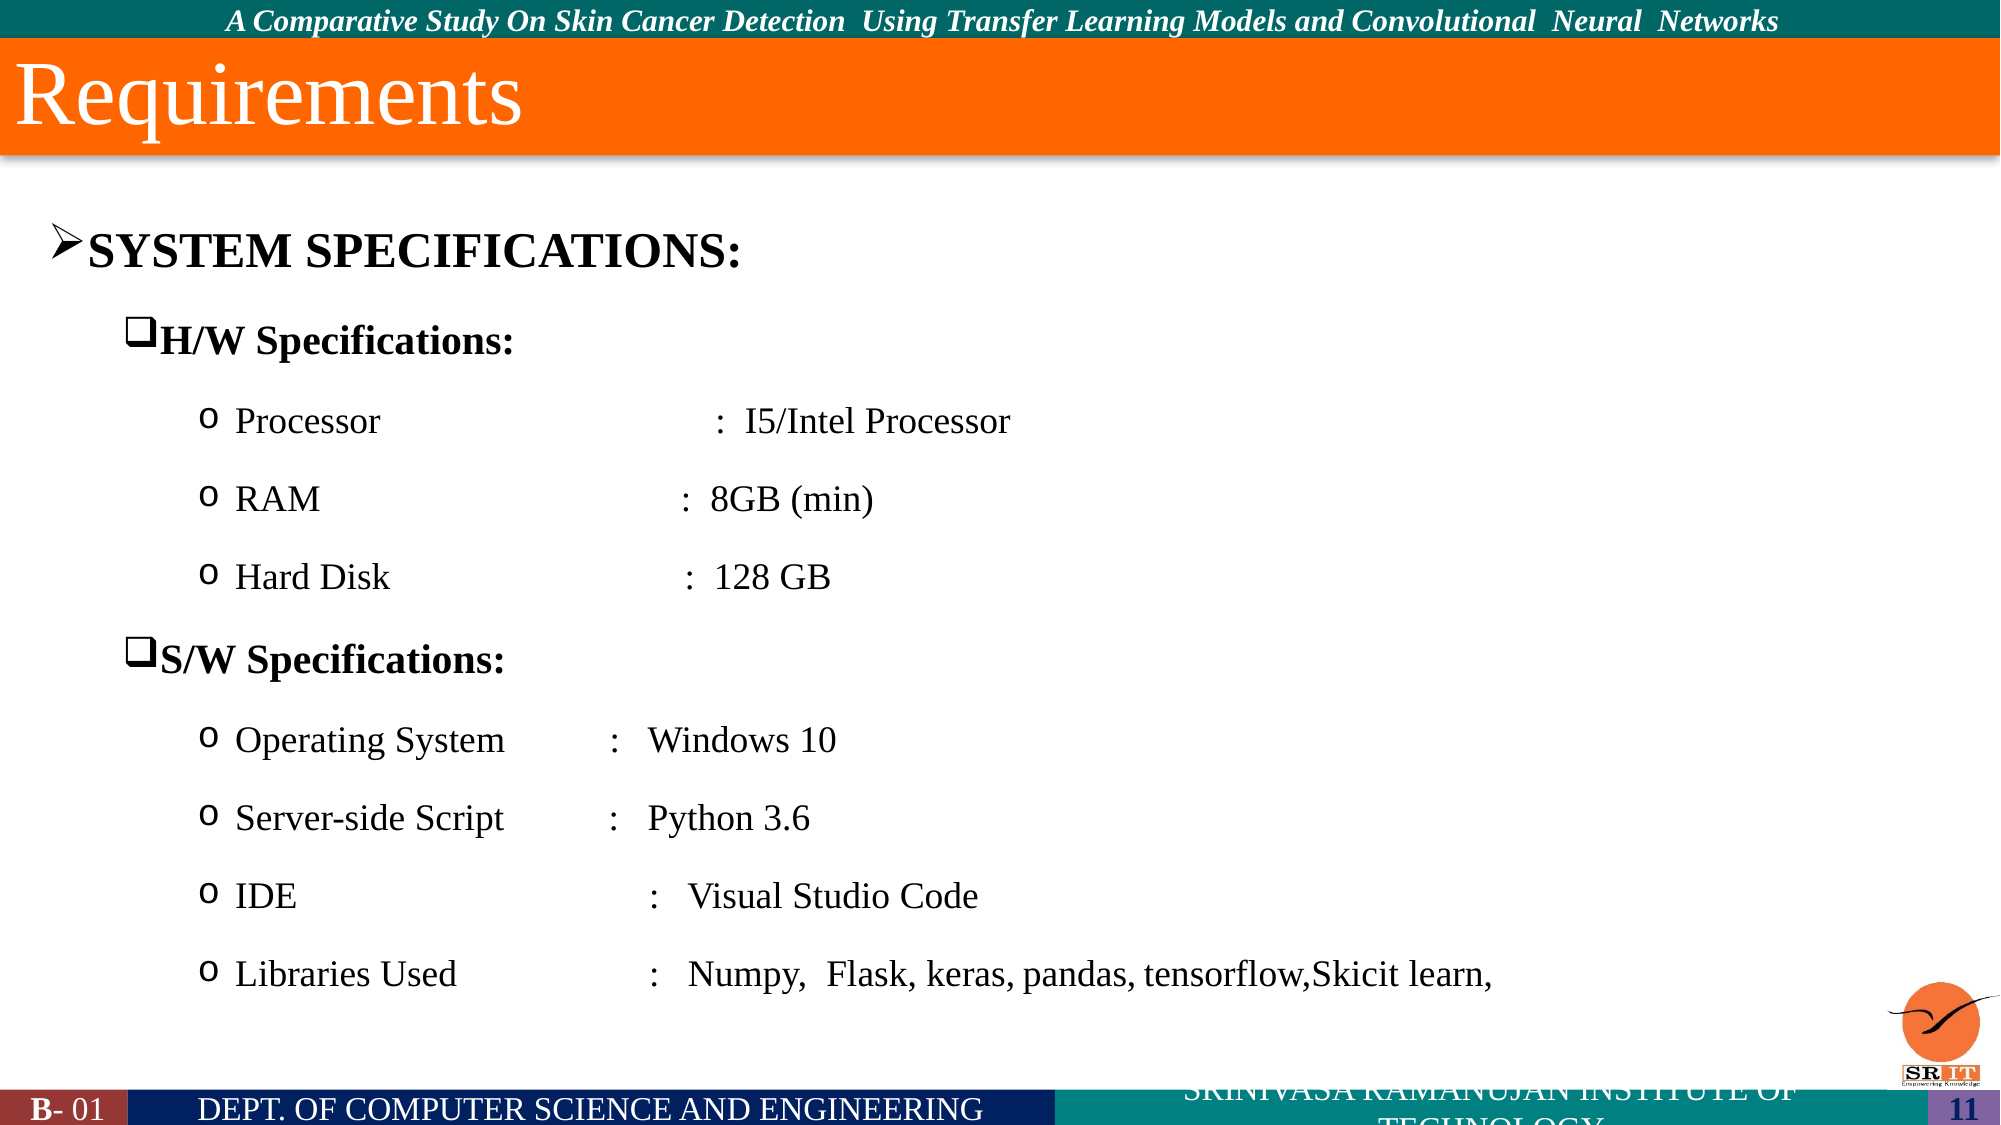

# Requirements
SYSTEM SPECIFICATIONS:
H/W Specifications:
Processor            	                   :  I5/Intel Processor
RAM                                      :  8GB (min)
Hard Disk                               :  128 GB
S/W Specifications:
Operating System           :   Windows 10
Server-side Script           :   Python 3.6
IDE		            :   Visual Studio Code
Libraries Used	            :   Numpy,  Flask, keras, pandas, tensorflow,Skicit learn,